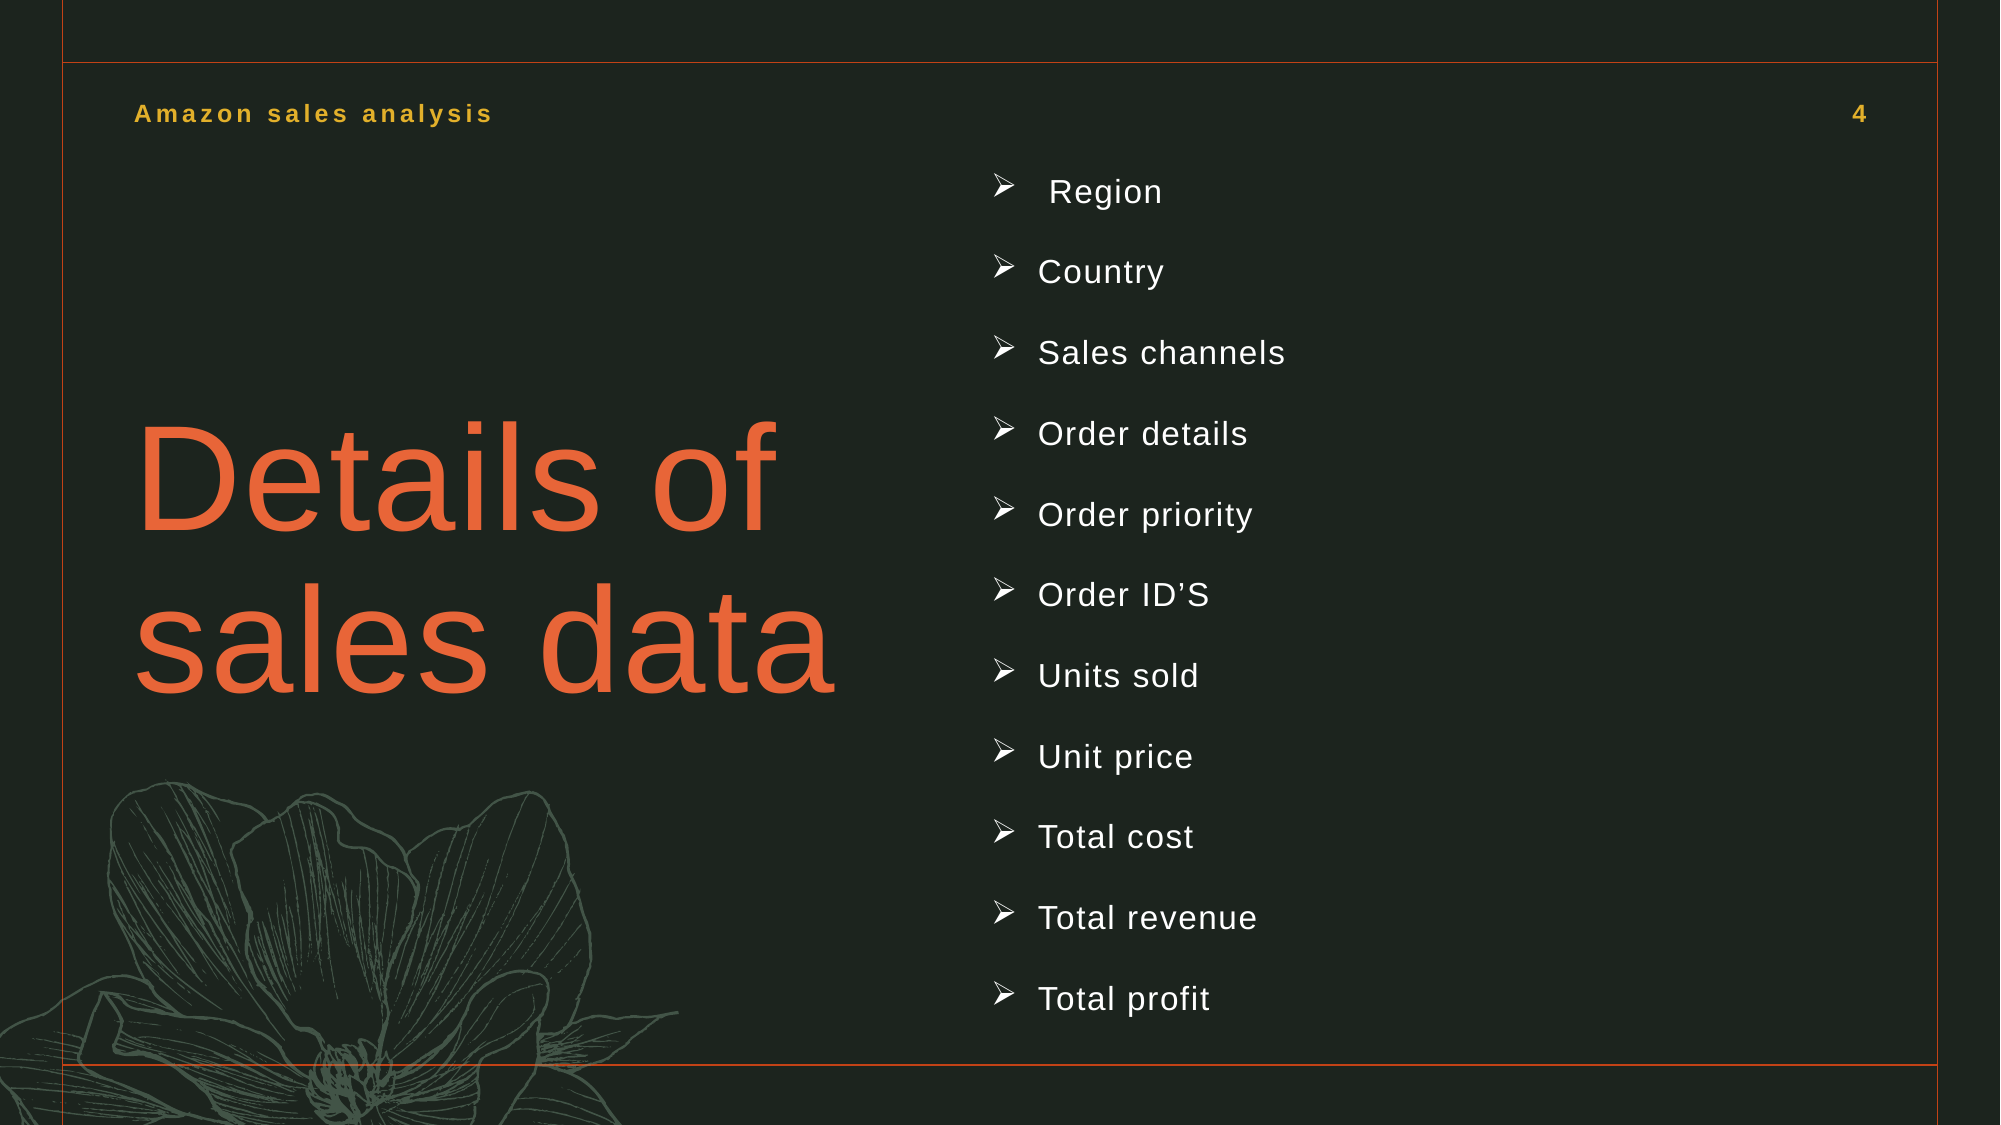

Amazon sales analysis
4
 Region
Country
Sales channels
Order details
Order priority
Order ID’S
Units sold
Unit price
Total cost
Total revenue
Total profit

# Details of sales data